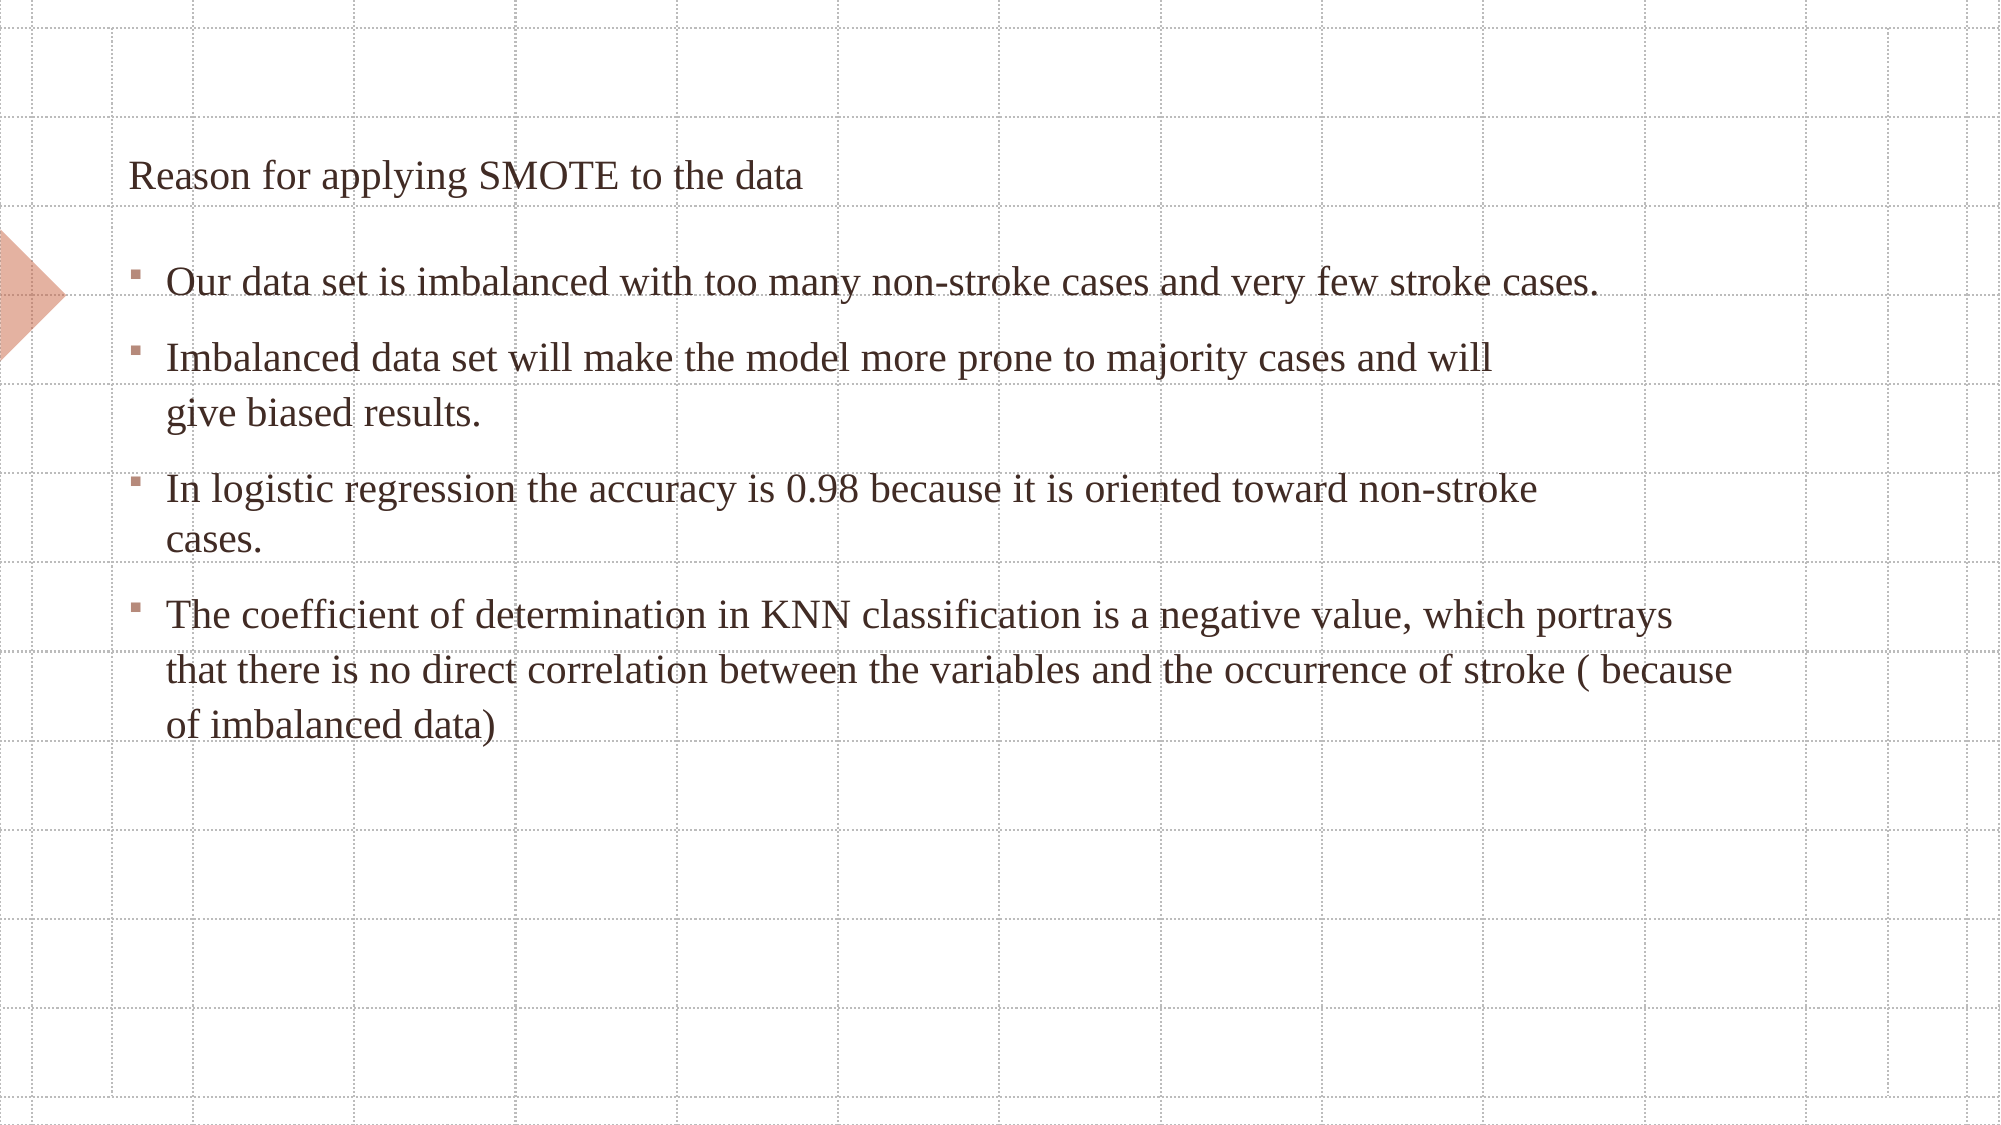

Reason for applying SMOTE to the data

Our data set is imbalanced with too many non-stroke cases and very few stroke cases.
Imbalanced data set will make the model more prone to majority cases and will give biased results.
In logistic regression the accuracy is 0.98 because it is oriented toward non-stroke cases.
The coefficient of determination in KNN classification is a negative value, which portrays that there is no direct correlation between the variables and the occurrence of stroke ( because of imbalanced data)